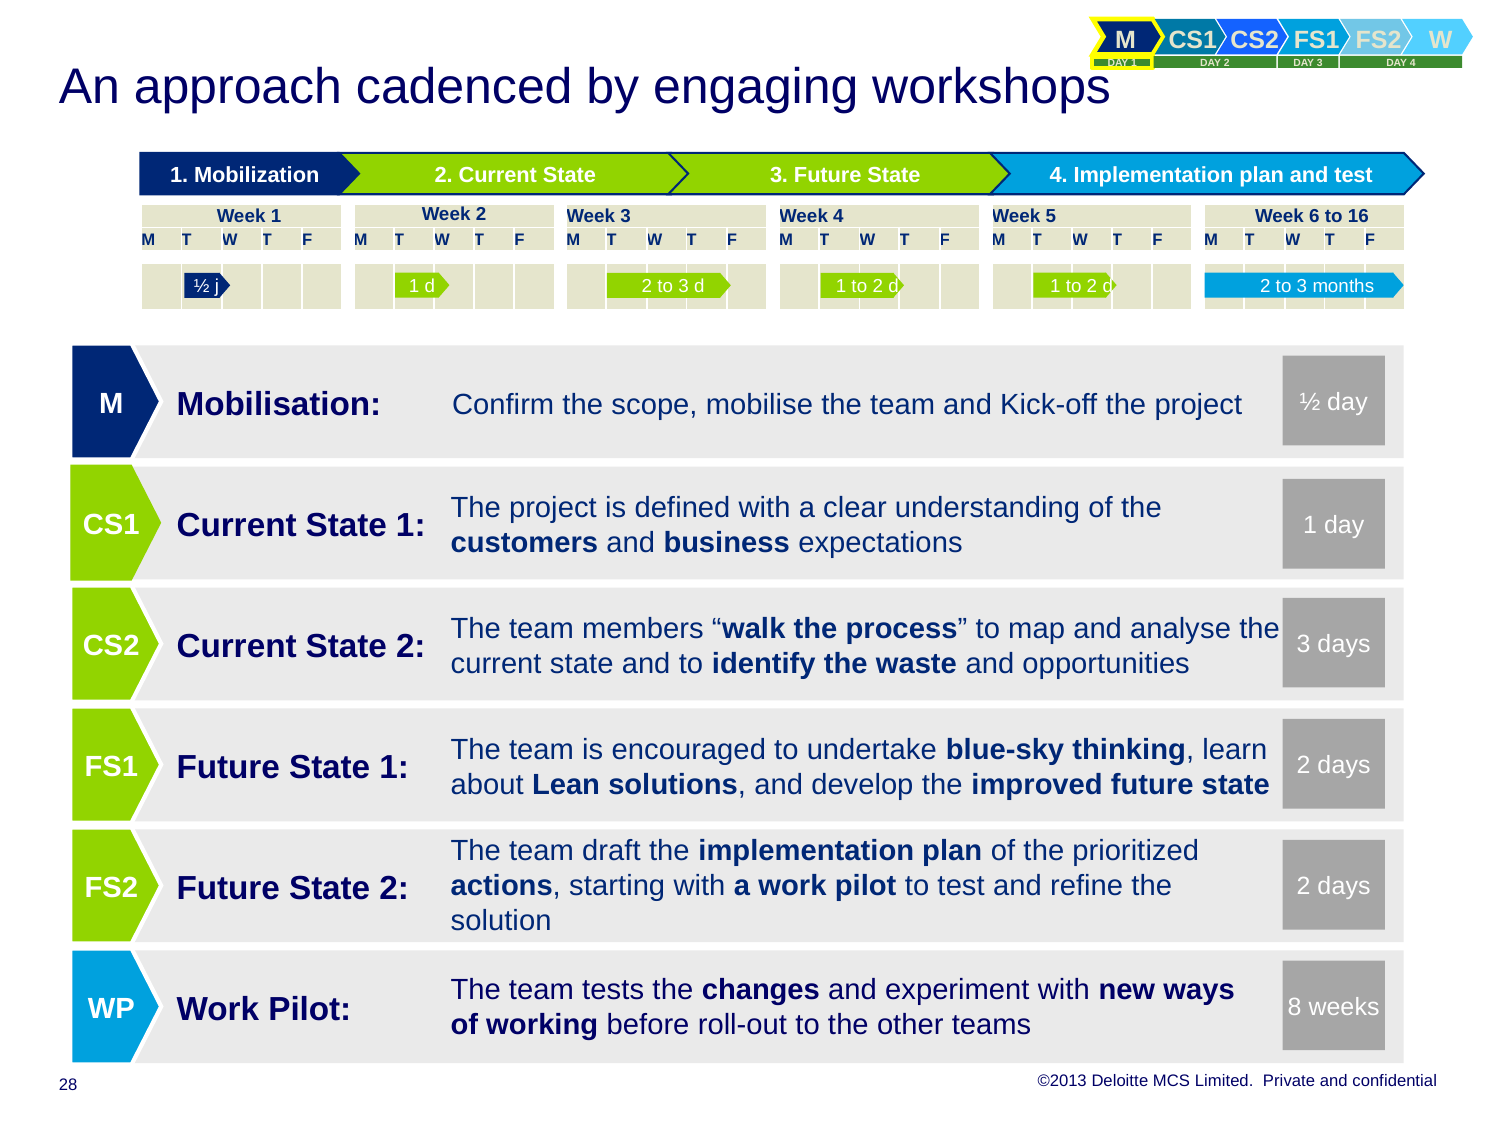

# An approach cadenced by engaging workshops
1. Mobilization
2. Current State
3. Future State
4. Implementation plan and test
| Week 1 |  |  |  |  |
| --- | --- | --- | --- | --- |
| M | T | W | T | F |
|  |  |  |  |  |
|  |  |  |  |  |
| Week 2 |  |  |  |  |
| --- | --- | --- | --- | --- |
| M | T | W | T | F |
|  |  |  |  |  |
|  |  |  |  |  |
| Week 3 |  |  |  |  |
| --- | --- | --- | --- | --- |
| M | T | W | T | F |
|  |  |  |  |  |
|  |  |  |  |  |
| Week 4 |  |  |  |  |
| --- | --- | --- | --- | --- |
| M | T | W | T | F |
|  |  |  |  |  |
|  |  |  |  |  |
| Week 5 |  |  |  |  |
| --- | --- | --- | --- | --- |
| M | T | W | T | F |
|  |  |  |  |  |
|  |  |  |  |  |
| Week 6 to 16 |  |  |  |  |
| --- | --- | --- | --- | --- |
| M | T | W | T | F |
|  |  |  |  |  |
|  |  |  |  |  |
½ j
1 d
2 to 3 d
1 to 2 d
1 to 2 d
2 to 3 months

M
Mobilisation:
Confirm the scope, mobilise the team and Kick-off the project
½ day
CS1
The project is defined with a clear understanding of the customers and business expectations
Current State 1:
1 day
CS2
Current State 2:
The team members “walk the process” to map and analyse the current state and to identify the waste and opportunities
3 days
FS1
The team is encouraged to undertake blue-sky thinking, learn about Lean solutions, and develop the improved future state
Future State 1:
2 days
FS2
The team draft the implementation plan of the prioritized actions, starting with a work pilot to test and refine the solution
Future State 2:
2 days
WP
The team tests the changes and experiment with new ways of working before roll-out to the other teams
Work Pilot:
8 weeks
28